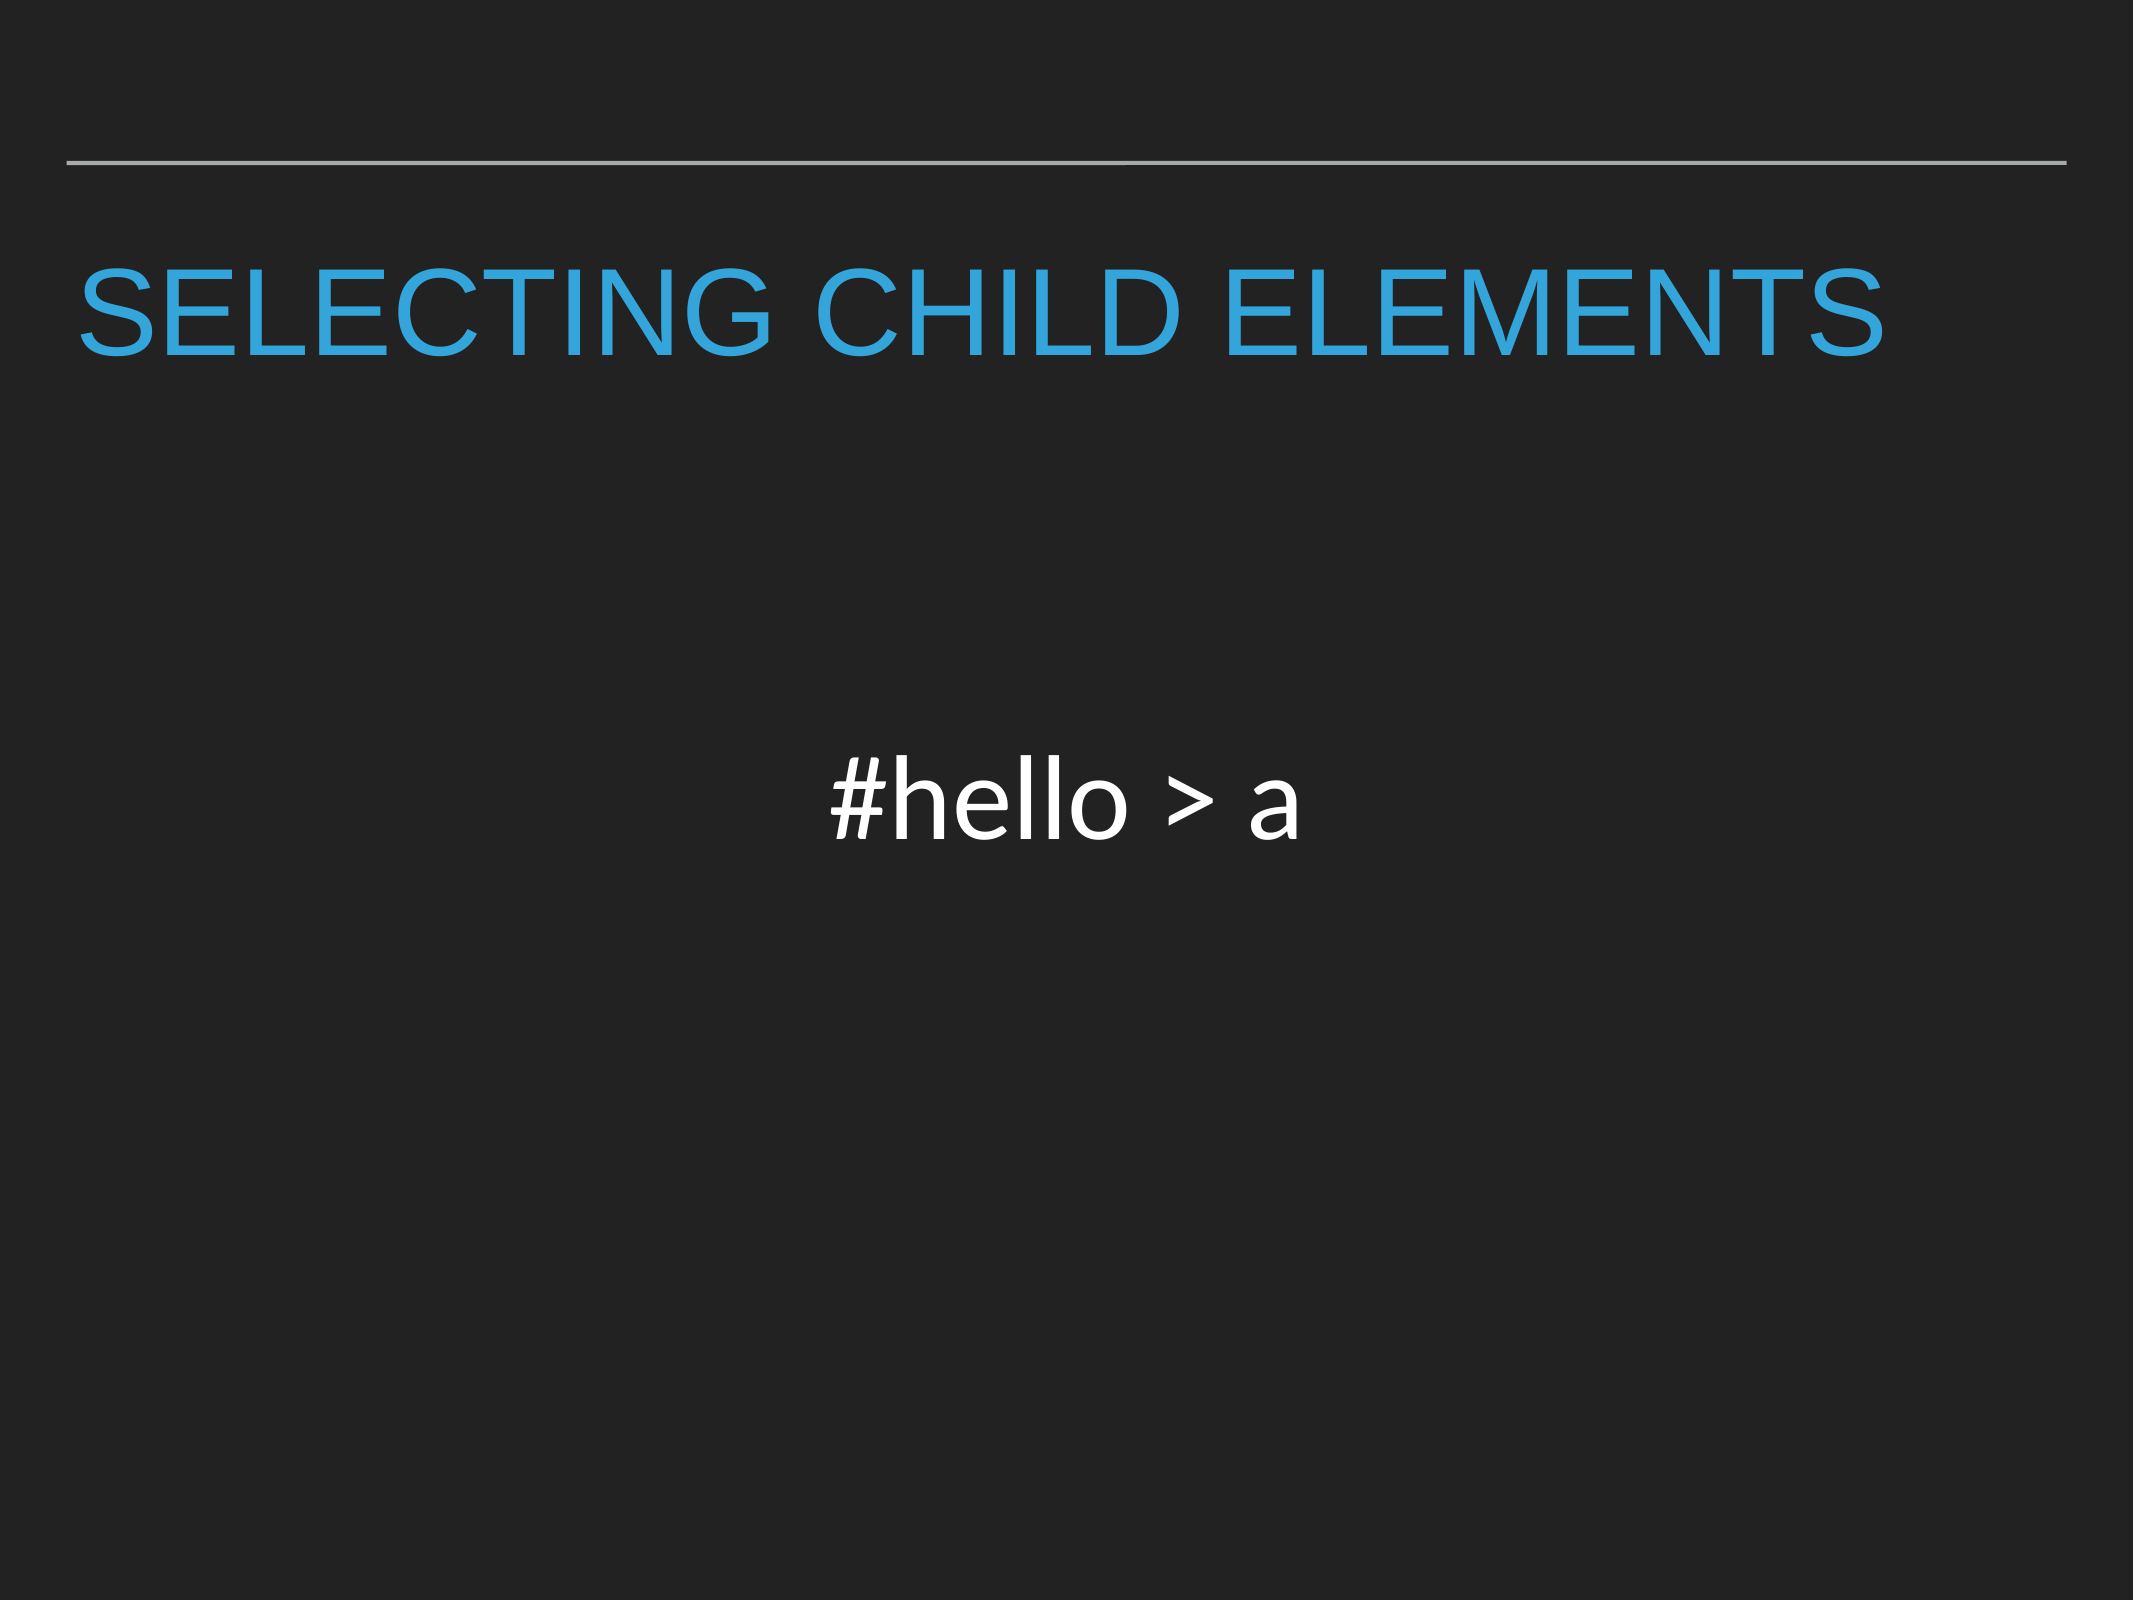

# selecting Child Elements
#hello > a